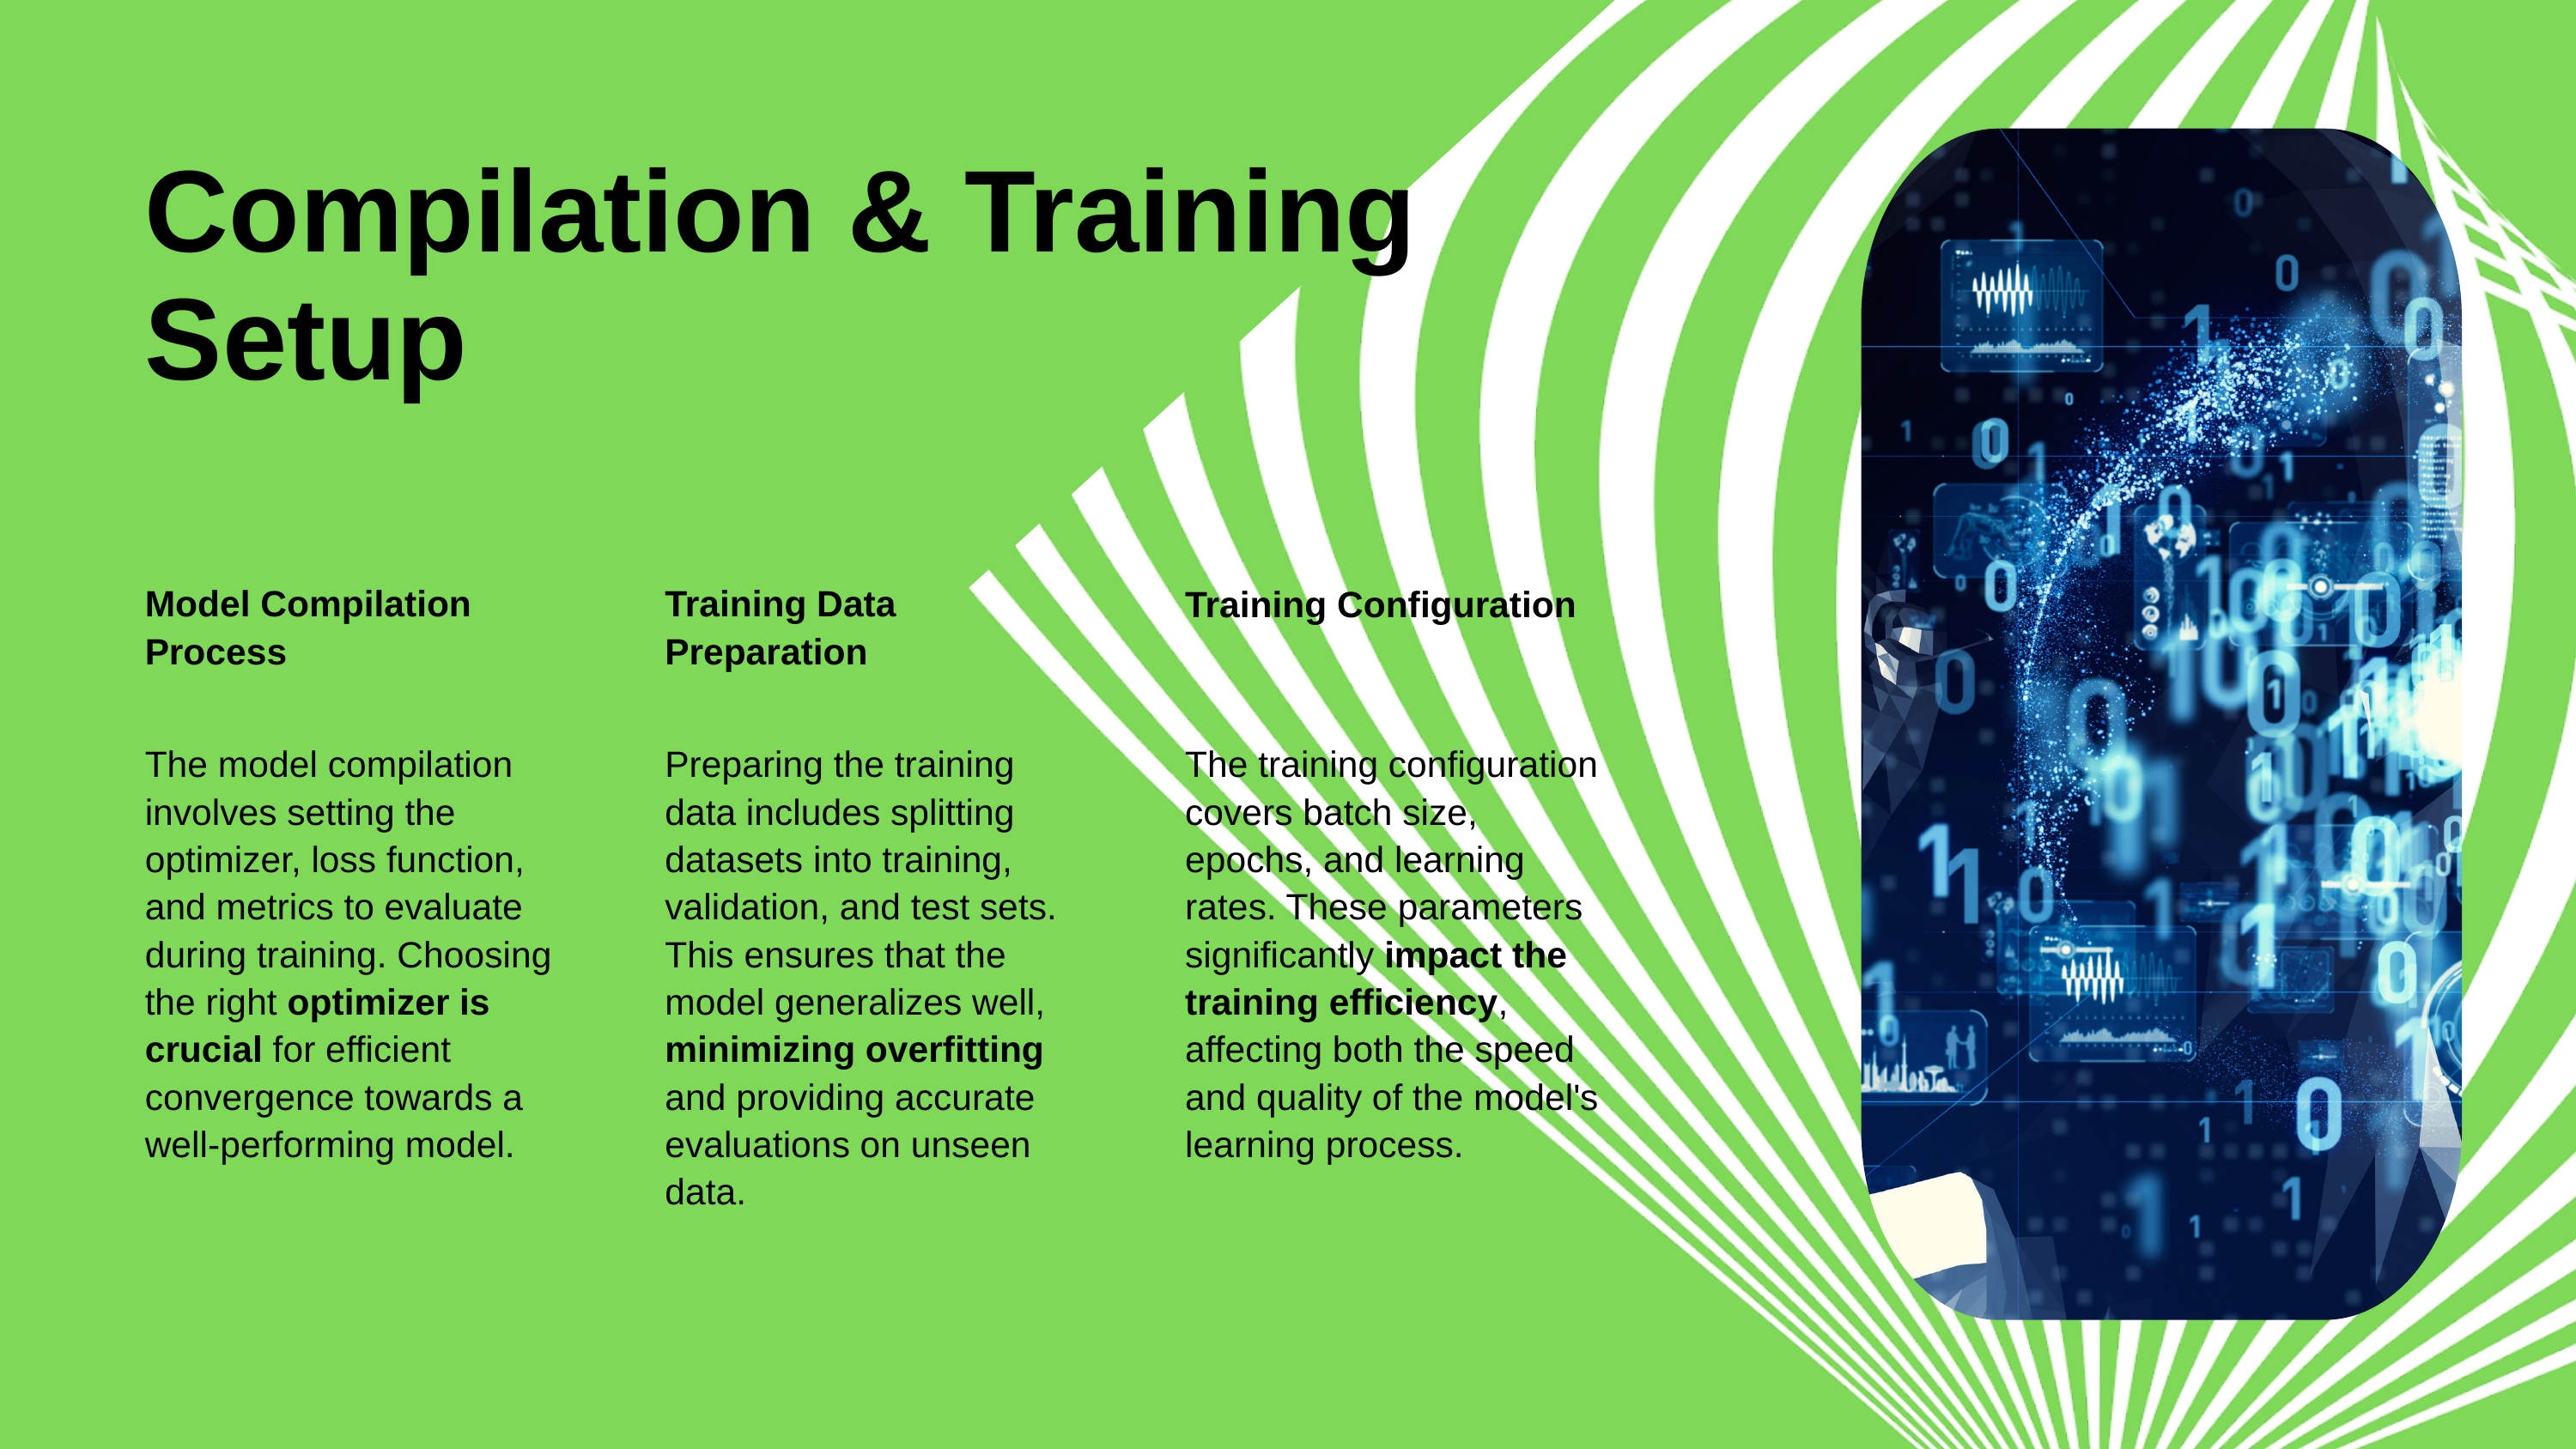

Compilation & Training Setup
Model Compilation Process
The model compilation involves setting the optimizer, loss function, and metrics to evaluate during training. Choosing the right optimizer is crucial for efficient convergence towards a well-performing model.
Training Data Preparation
Preparing the training data includes splitting datasets into training, validation, and test sets. This ensures that the model generalizes well, minimizing overfitting and providing accurate evaluations on unseen data.
Training Configuration
The training configuration covers batch size, epochs, and learning rates. These parameters significantly impact the training efficiency, affecting both the speed and quality of the model's learning process.